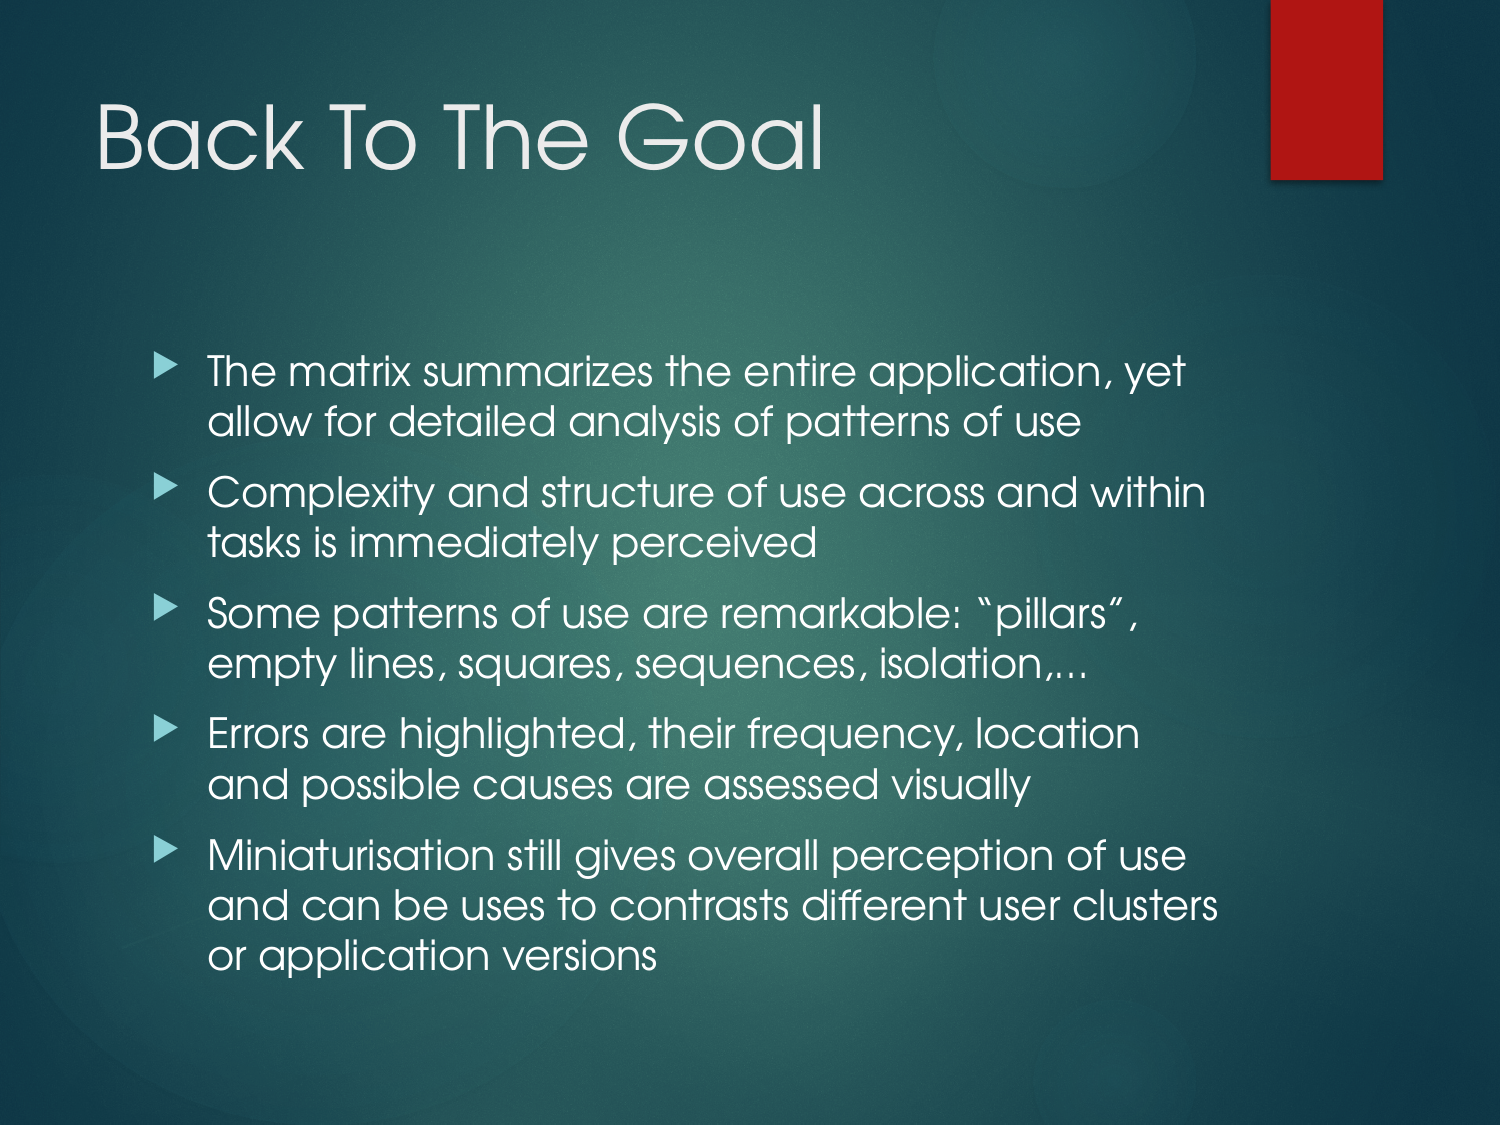

# Back To The Goal
The matrix summarizes the entire application, yet allow for detailed analysis of patterns of use
Complexity and structure of use across and within tasks is immediately perceived
Some patterns of use are remarkable: “pillars”, empty lines, squares, sequences, isolation,…
Errors are highlighted, their frequency, location and possible causes are assessed visually
Miniaturisation still gives overall perception of use and can be uses to contrasts different user clusters or application versions